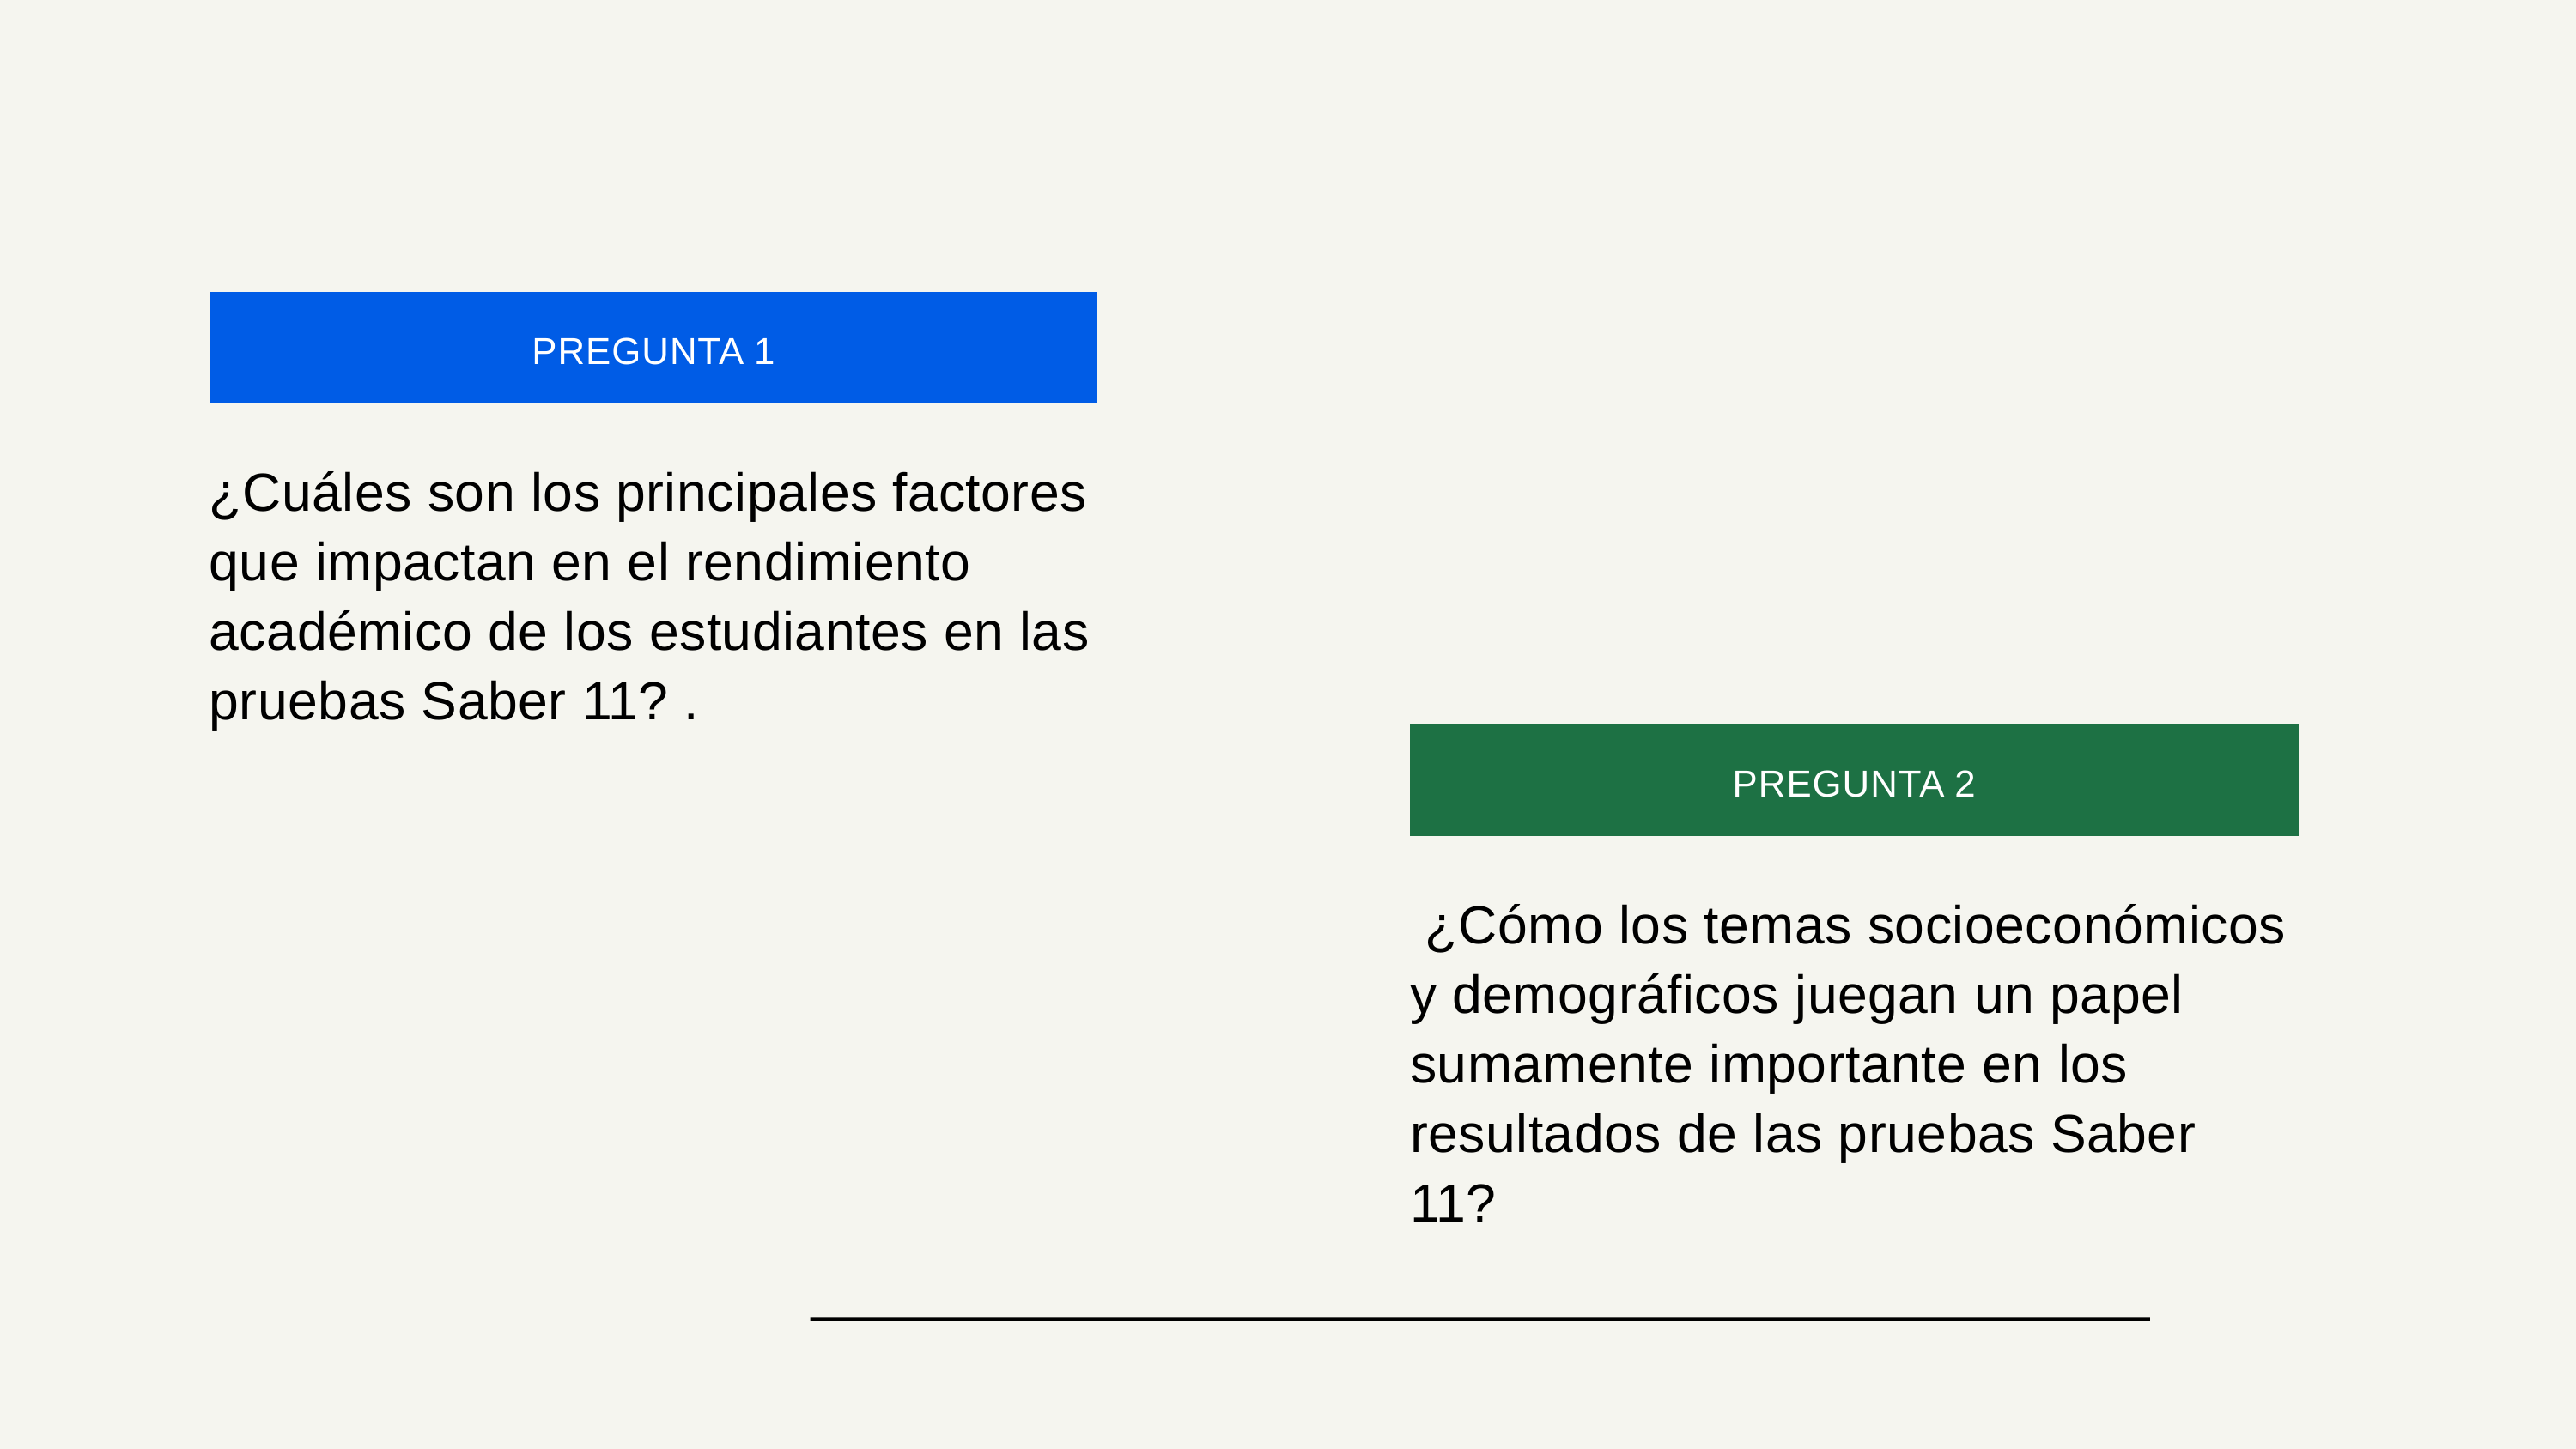

PREGUNTA 1
¿Cuáles son los principales factores que impactan en el rendimiento académico de los estudiantes en las pruebas Saber 11? .

PREGUNTA 2
 ¿Cómo los temas socioeconómicos y demográficos juegan un papel sumamente importante en los resultados de las pruebas Saber 11?